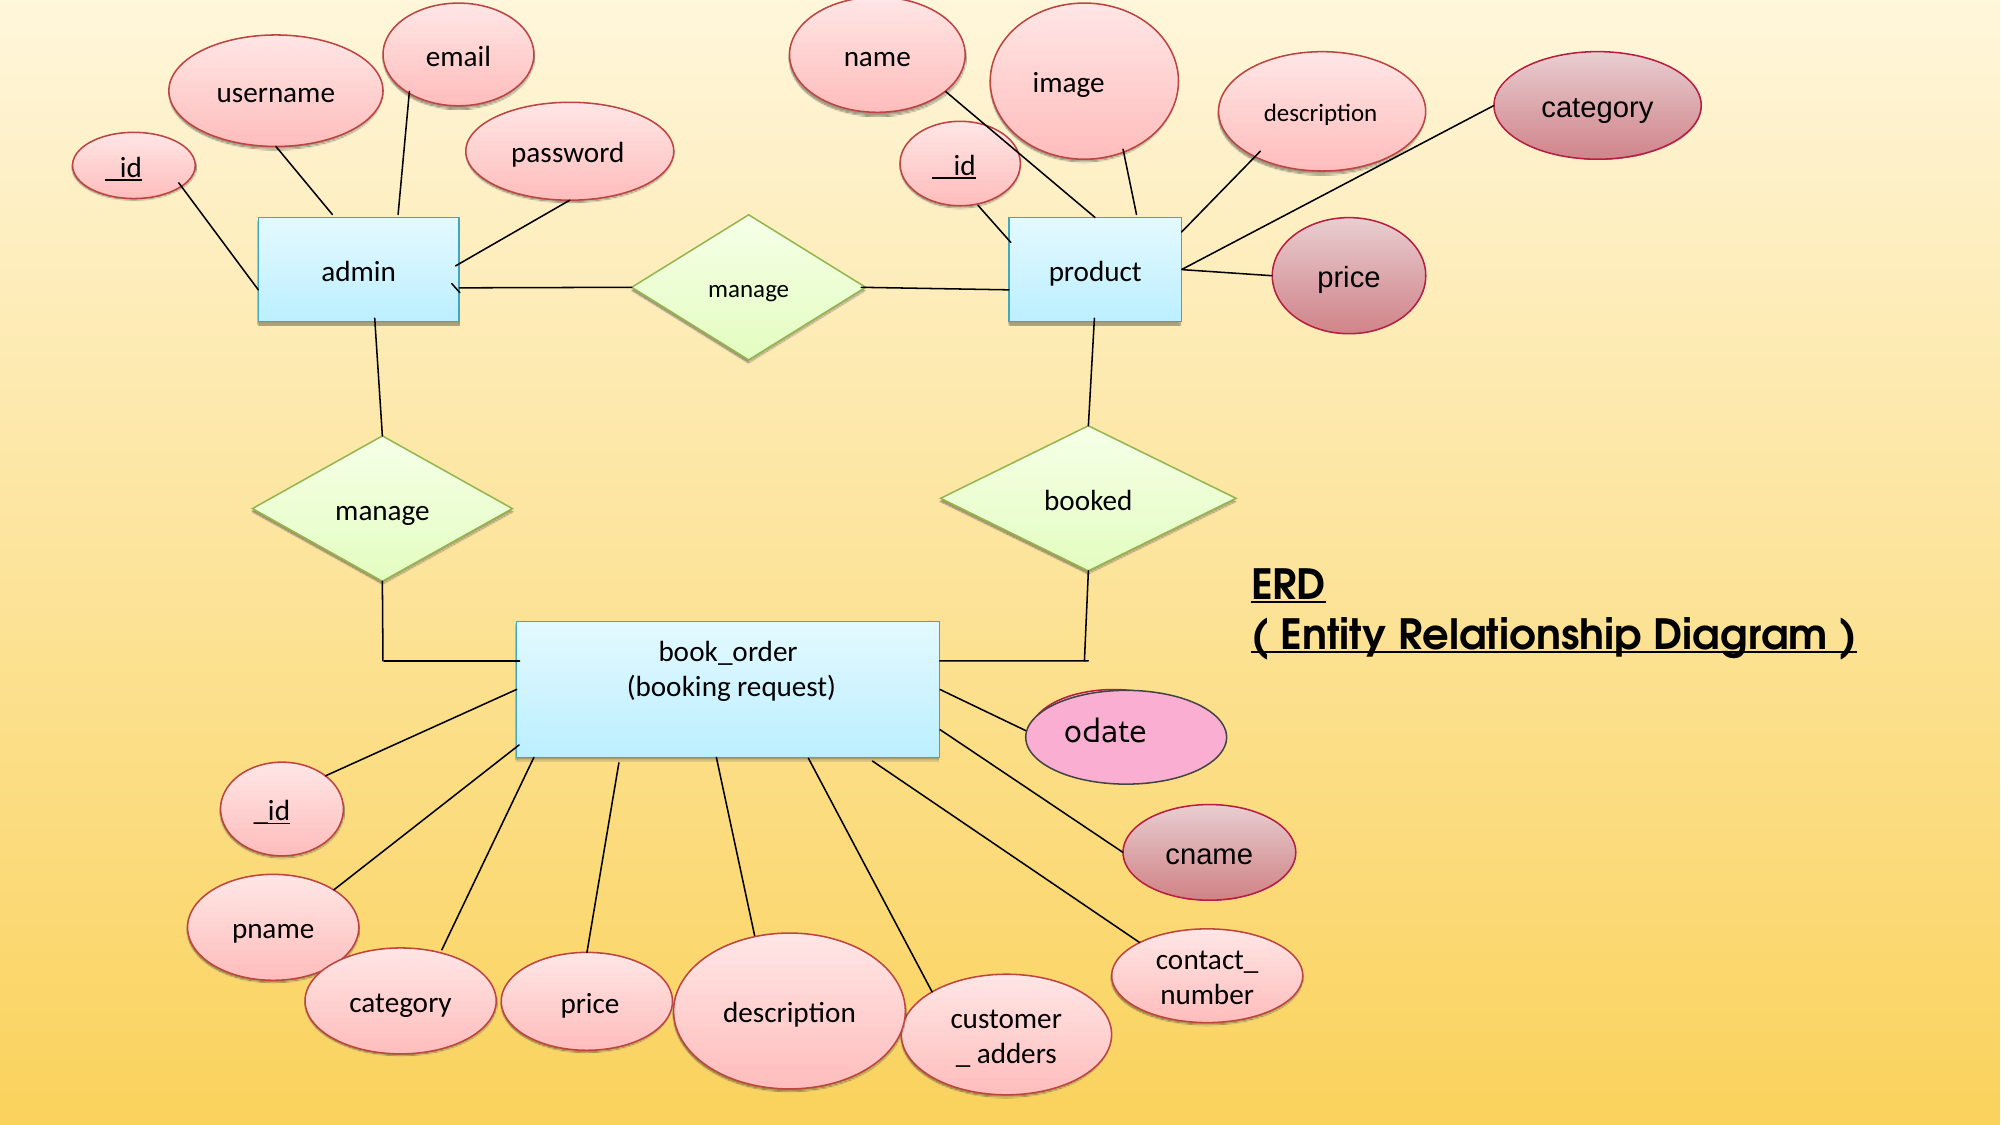

name
email
image
username
description
category
password
 _id
_id
manage
admin
product
price
booked
manage
ERD
( Entity Relationship Diagram )
book_order
 (booking request)

order

odate
_id
cname
pname
contact_ number
description
category
 price
customer_ adders